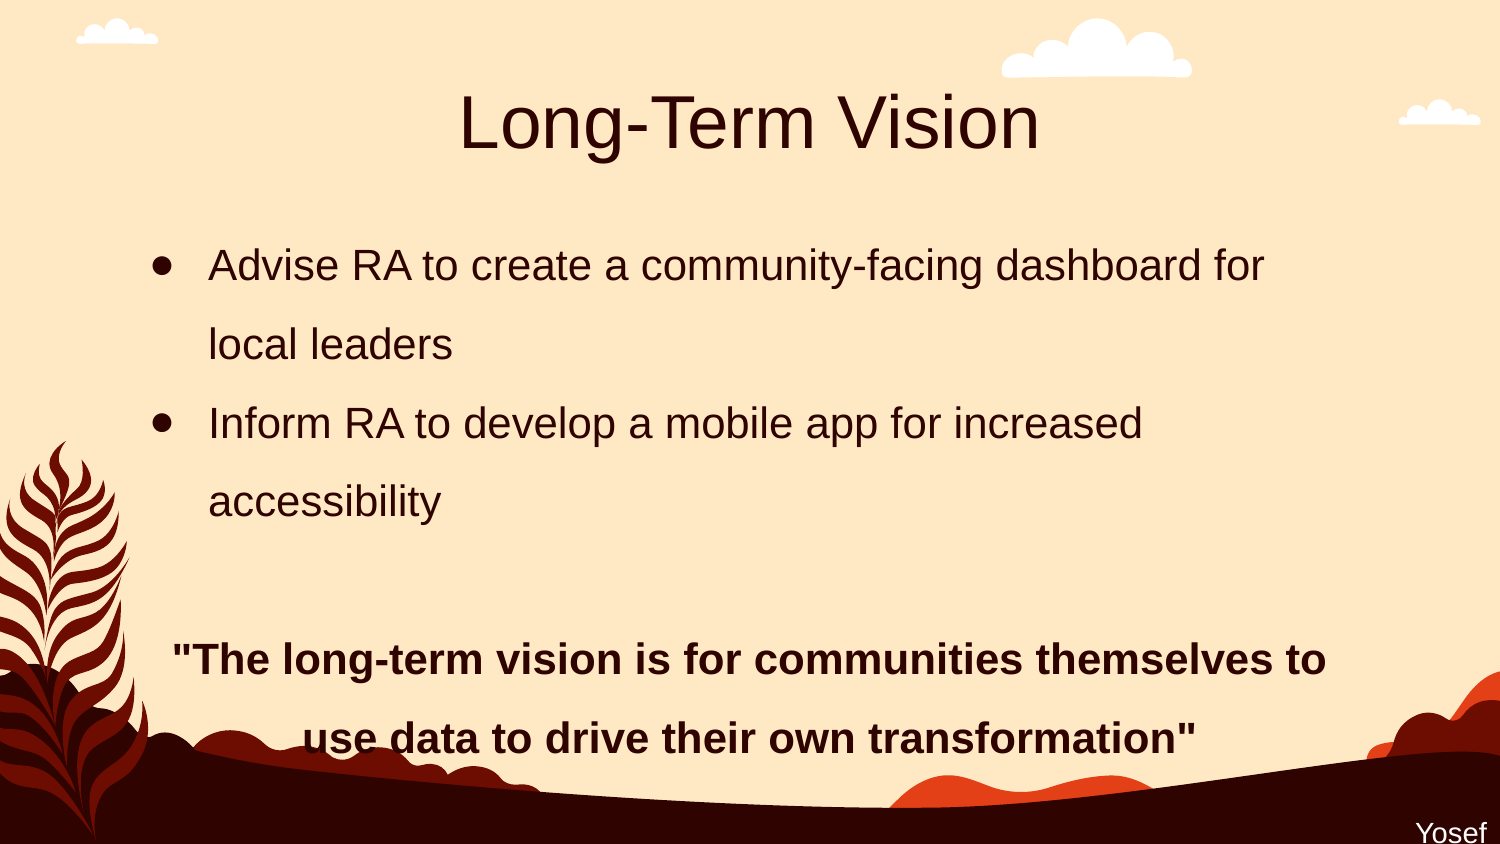

# Long-Term Vision
Advise RA to create a community-facing dashboard for local leaders
Inform RA to develop a mobile app for increased accessibility

"The long-term vision is for communities themselves to use data to drive their own transformation"

Yosef